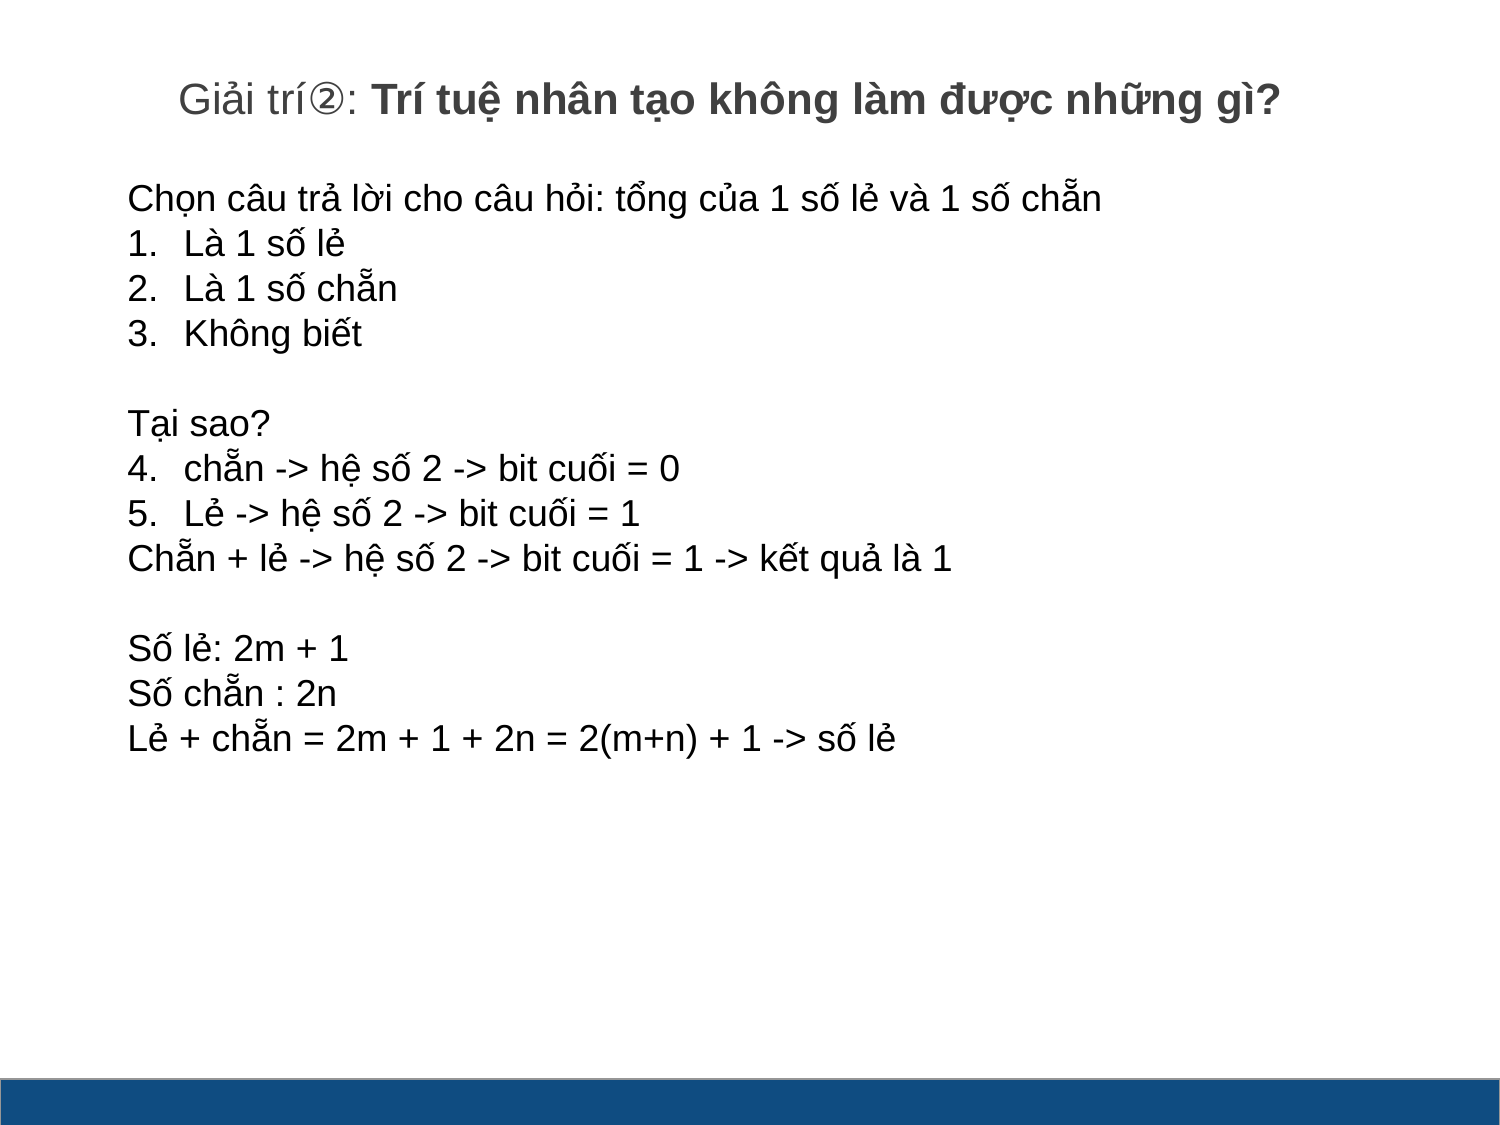

# Giải trí②: Trí tuệ nhân tạo không làm được những gì?
Chọn câu trả lời cho câu hỏi: tổng của 1 số lẻ và 1 số chẵn
Là 1 số lẻ
Là 1 số chẵn
Không biết

Tại sao?
chẵn -> hệ số 2 -> bit cuối = 0
Lẻ -> hệ số 2 -> bit cuối = 1
Chẵn + lẻ -> hệ số 2 -> bit cuối = 1 -> kết quả là 1

Số lẻ: 2m + 1
Số chẵn : 2n
Lẻ + chẵn = 2m + 1 + 2n = 2(m+n) + 1 -> số lẻ